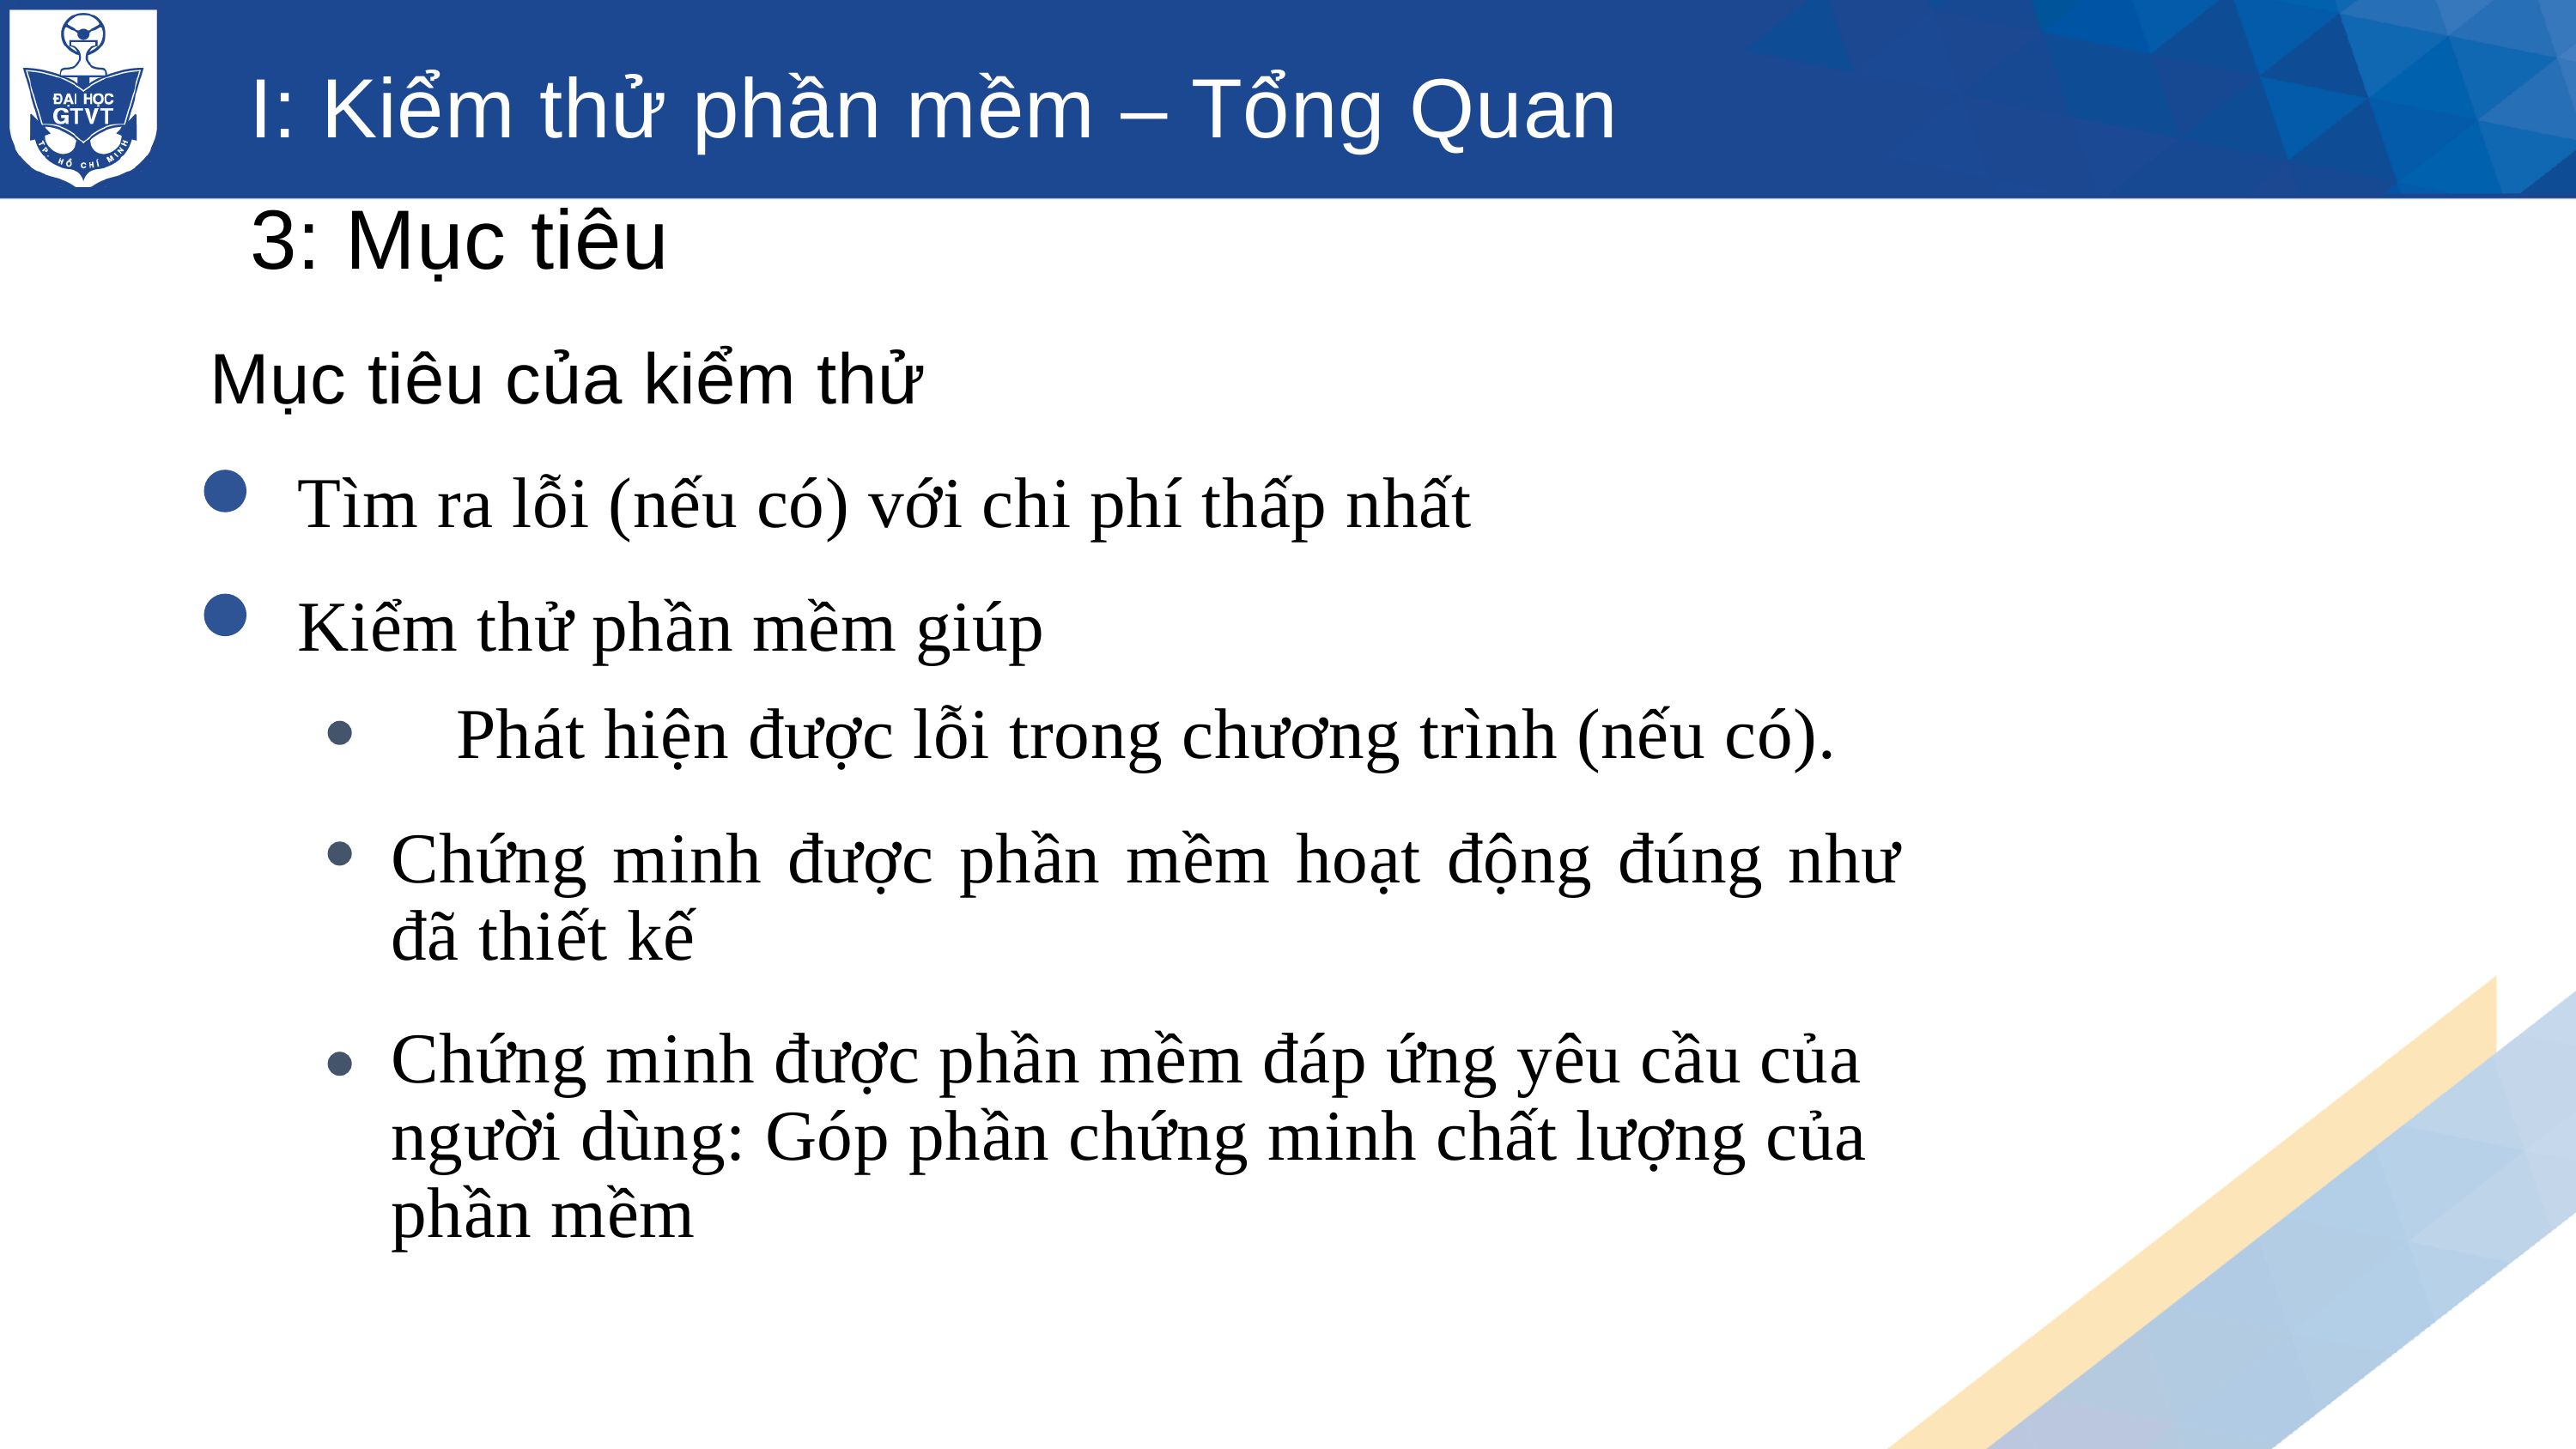

I: Kiểm thử phần mềm – Tổng Quan
3: Mục tiêu
Mục tiêu của kiểm thử
Tìm ra lỗi (nếu có) với chi phí thấp nhất

Kiểm thử phần mềm giúp

Phát hiện được lỗi trong chương trình (nếu có).

Chứng minh được phần mềm hoạt động đúng như đã thiết kế

Chứng minh được phần mềm đáp ứng yêu cầu của
người dùng: Góp phần chứng minh chất lượng của
phần mềm